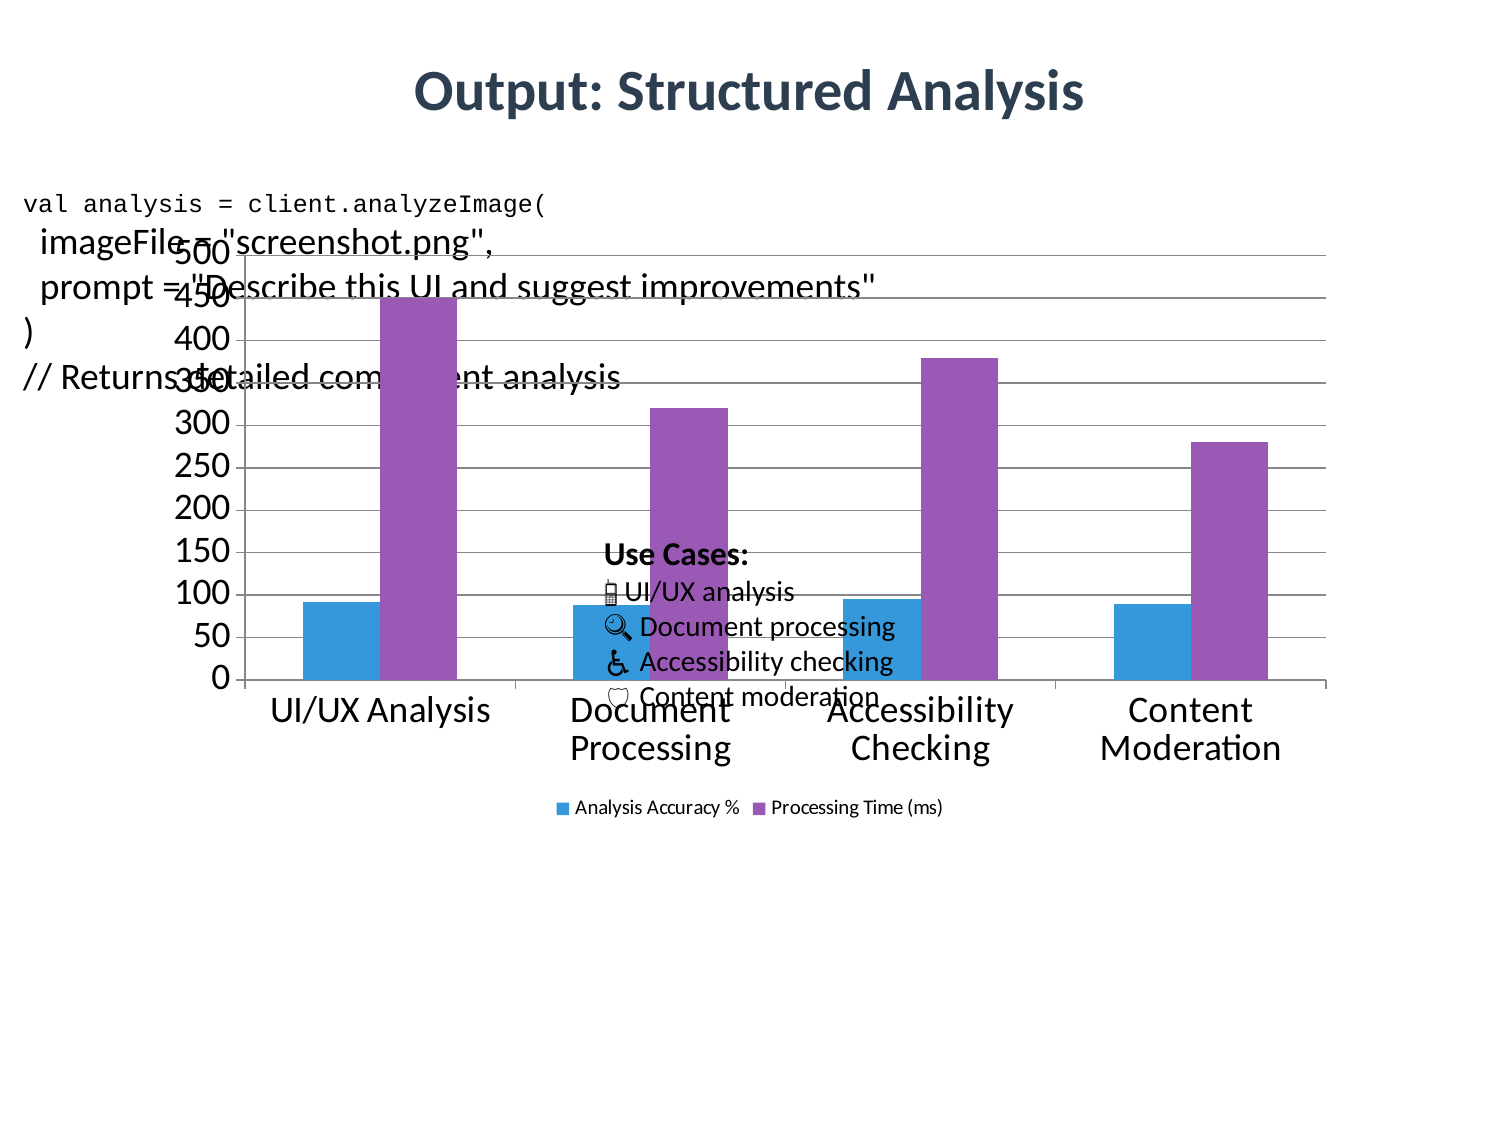

Output: Structured Analysis
val analysis = client.analyzeImage(
  imageFile = "screenshot.png",
  prompt = "Describe this UI and suggest improvements"
)
// Returns detailed component analysis

### Chart

| Category | Analysis Accuracy % | Processing Time (ms) |
|---|---|---|
| UI/UX Analysis | 92.0 | 450.0 |
| Document Processing | 88.0 | 320.0 |
| Accessibility Checking | 95.0 | 380.0 |
| Content Moderation | 89.0 | 280.0 |
Use Cases:
📱 UI/UX analysis
🔍 Document processing
♿ Accessibility checking
🛡️ Content moderation